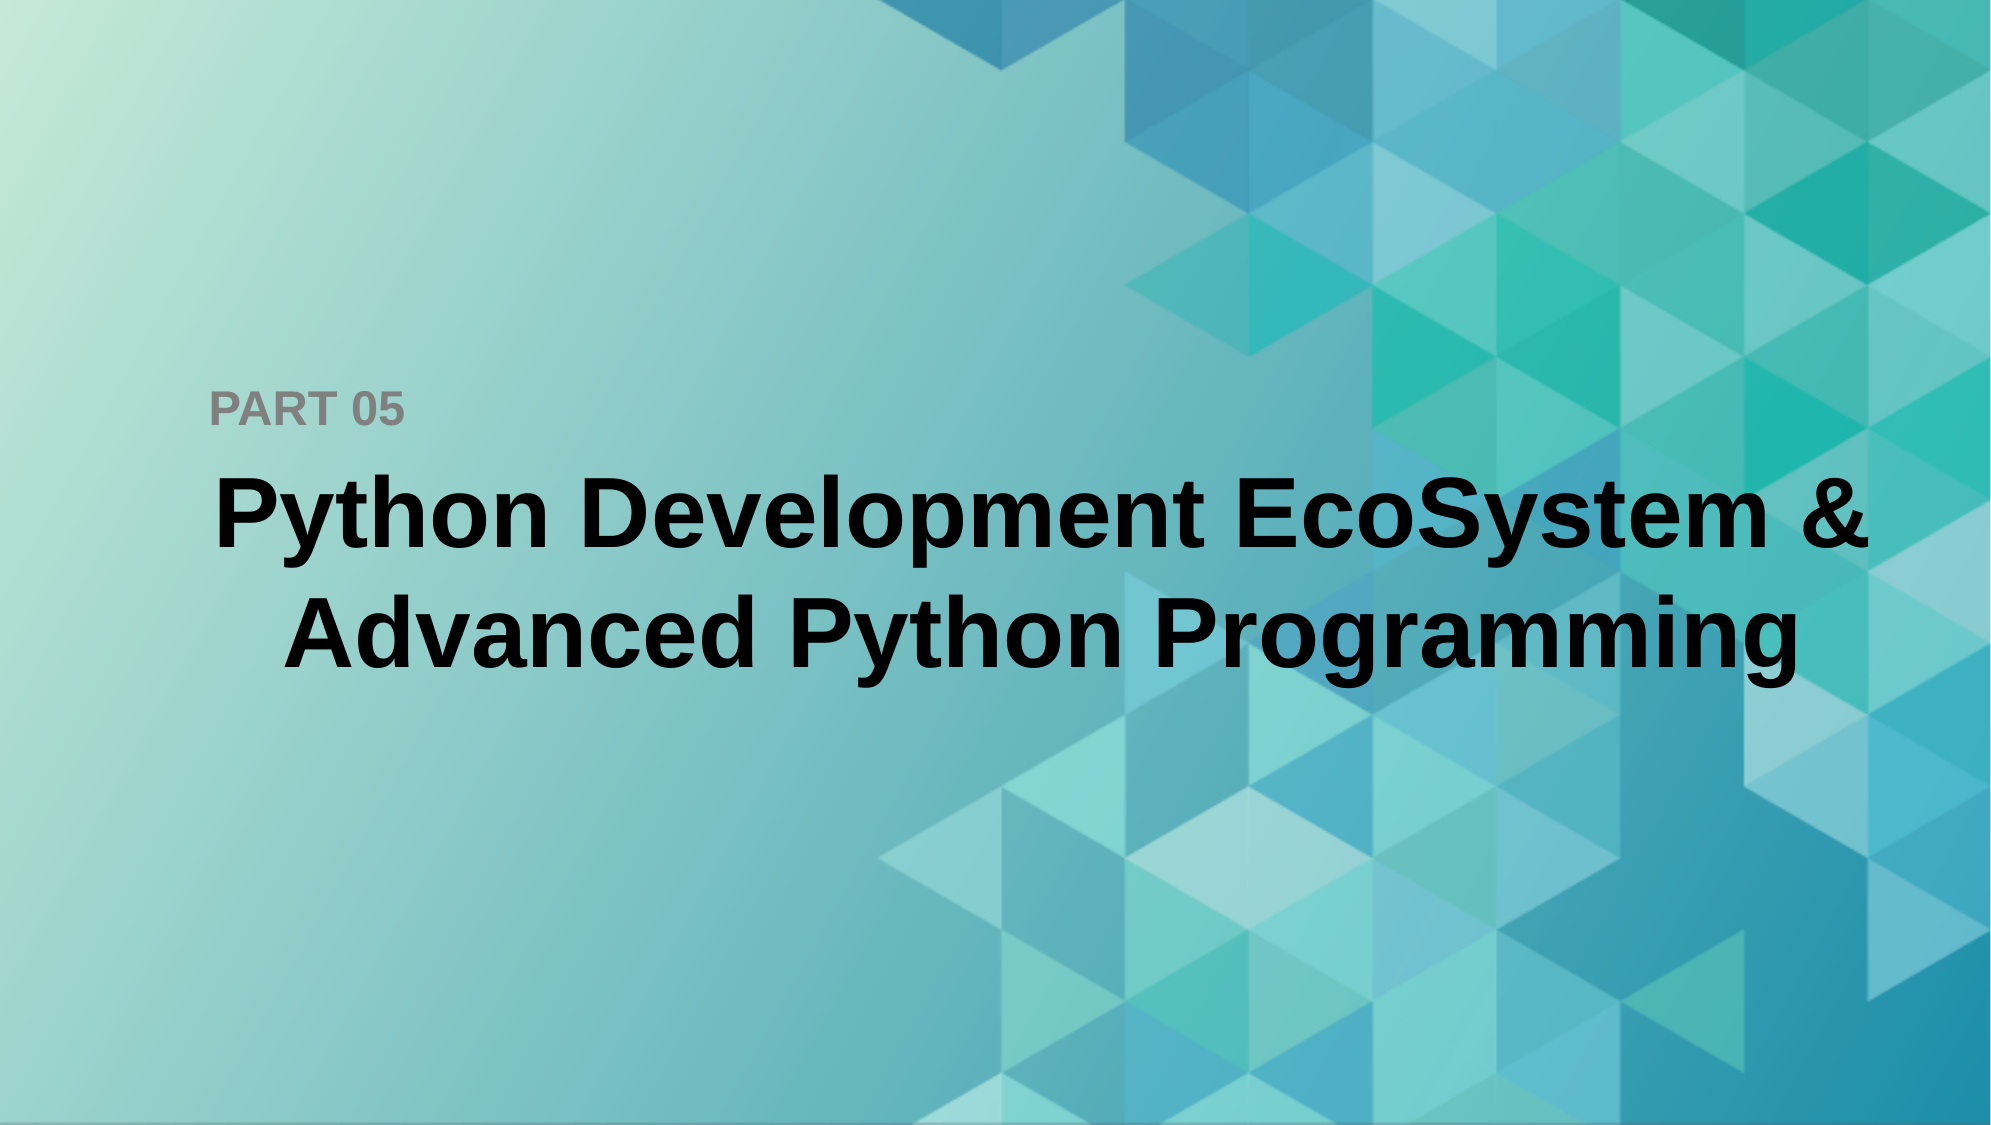

PART 05
# Python Development EcoSystem & Advanced Python Programming